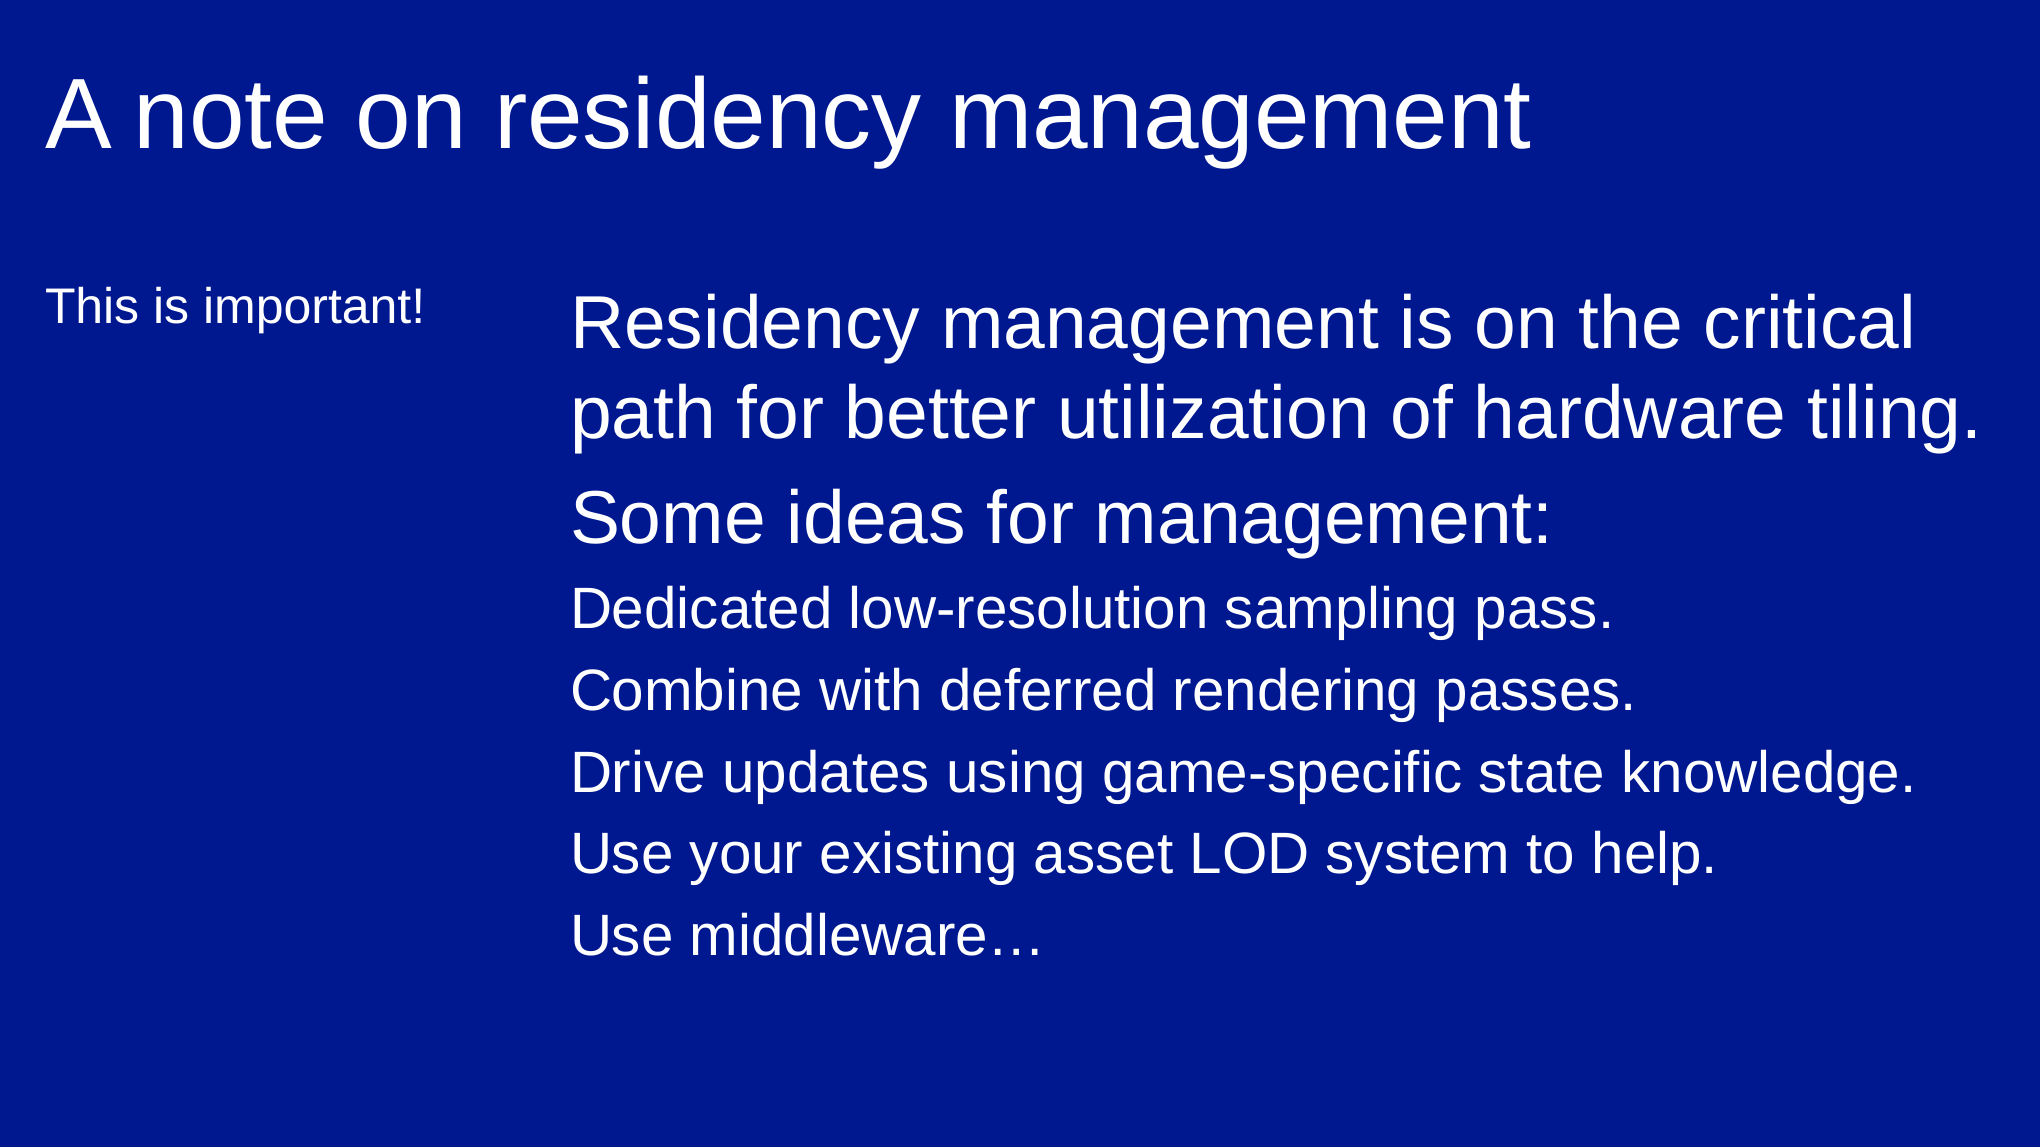

# A note on residency management
This is important!
Residency management is on the critical path for better utilization of hardware tiling.
Some ideas for management:
Dedicated low-resolution sampling pass.
Combine with deferred rendering passes.
Drive updates using game-specific state knowledge.
Use your existing asset LOD system to help.
Use middleware…